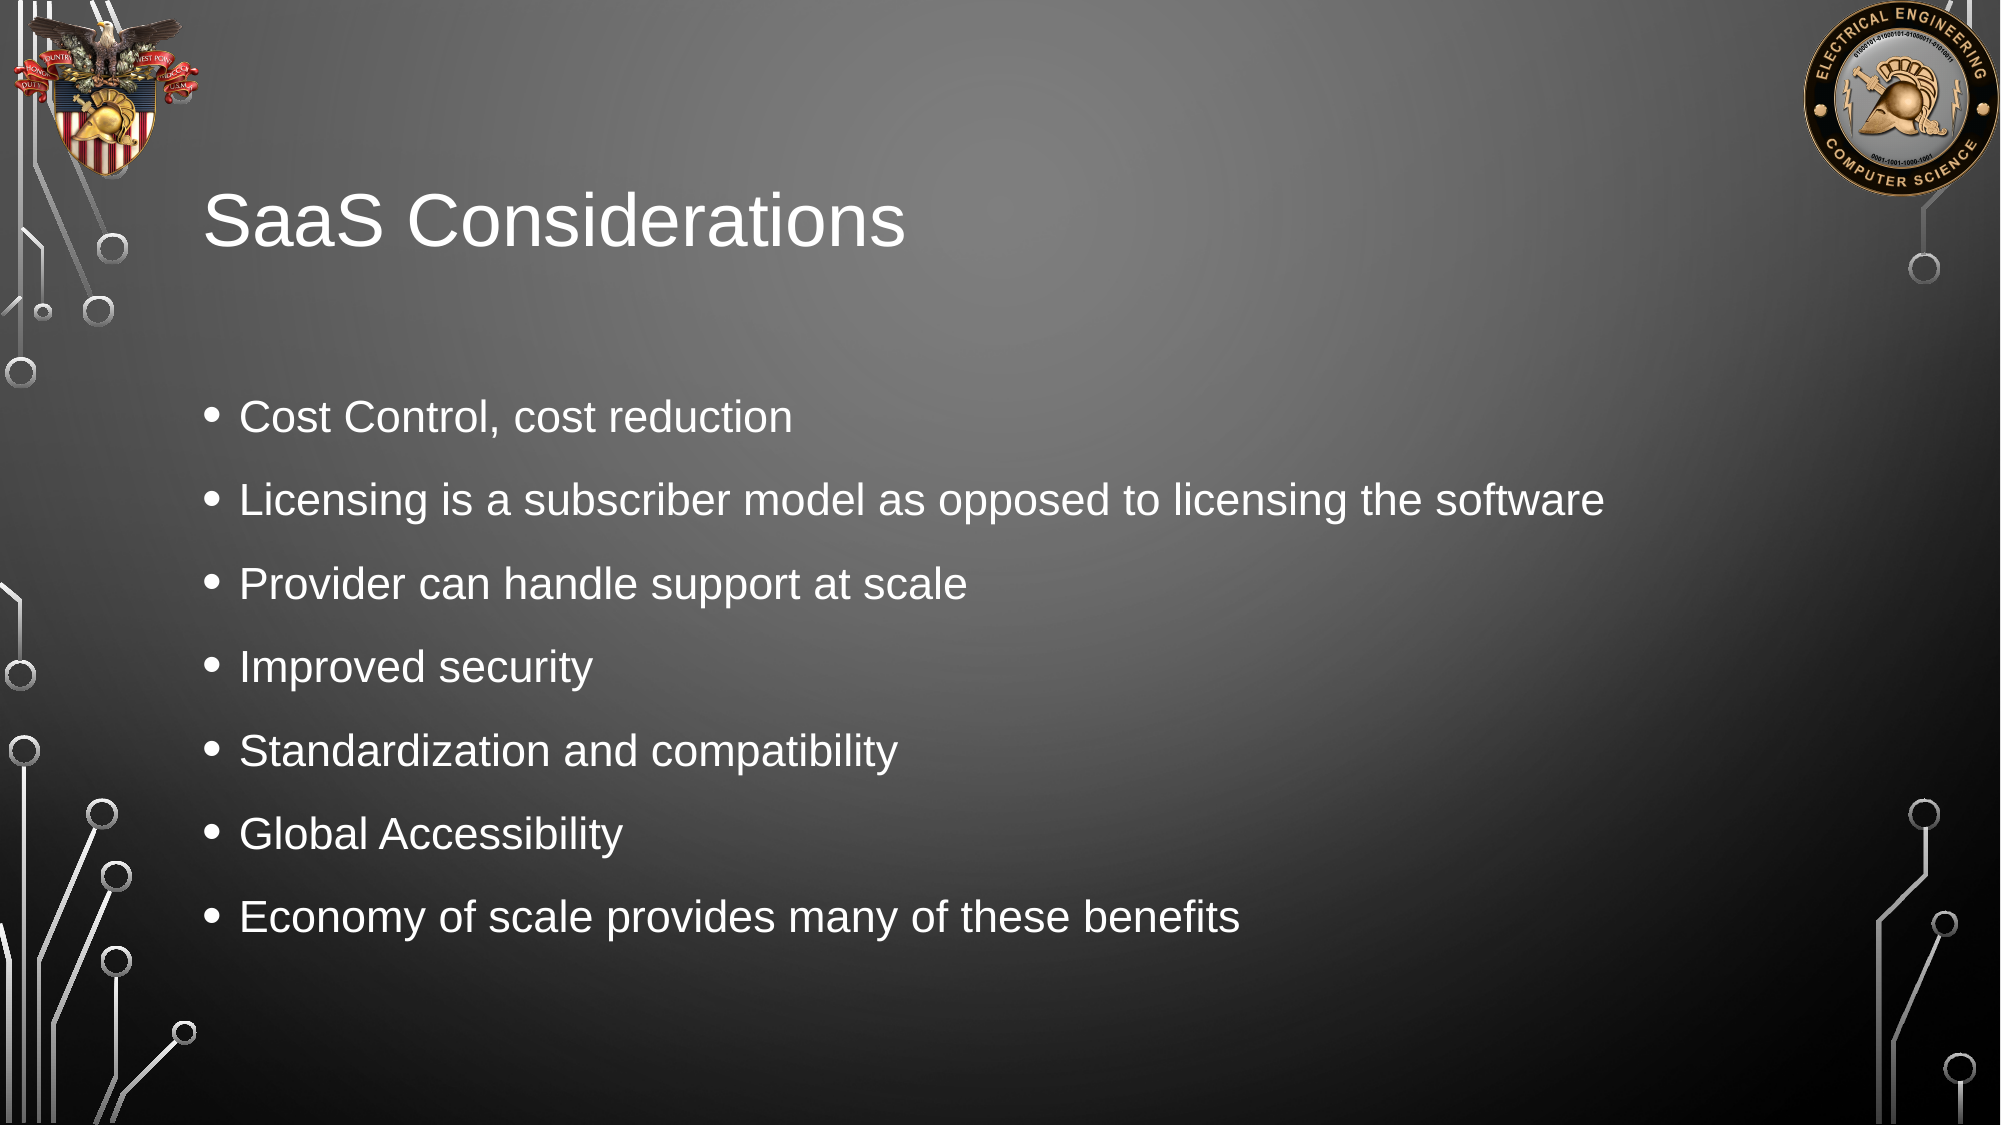

# SaaS Considerations
Cost Control, cost reduction
Licensing is a subscriber model as opposed to licensing the software
Provider can handle support at scale
Improved security
Standardization and compatibility
Global Accessibility
Economy of scale provides many of these benefits